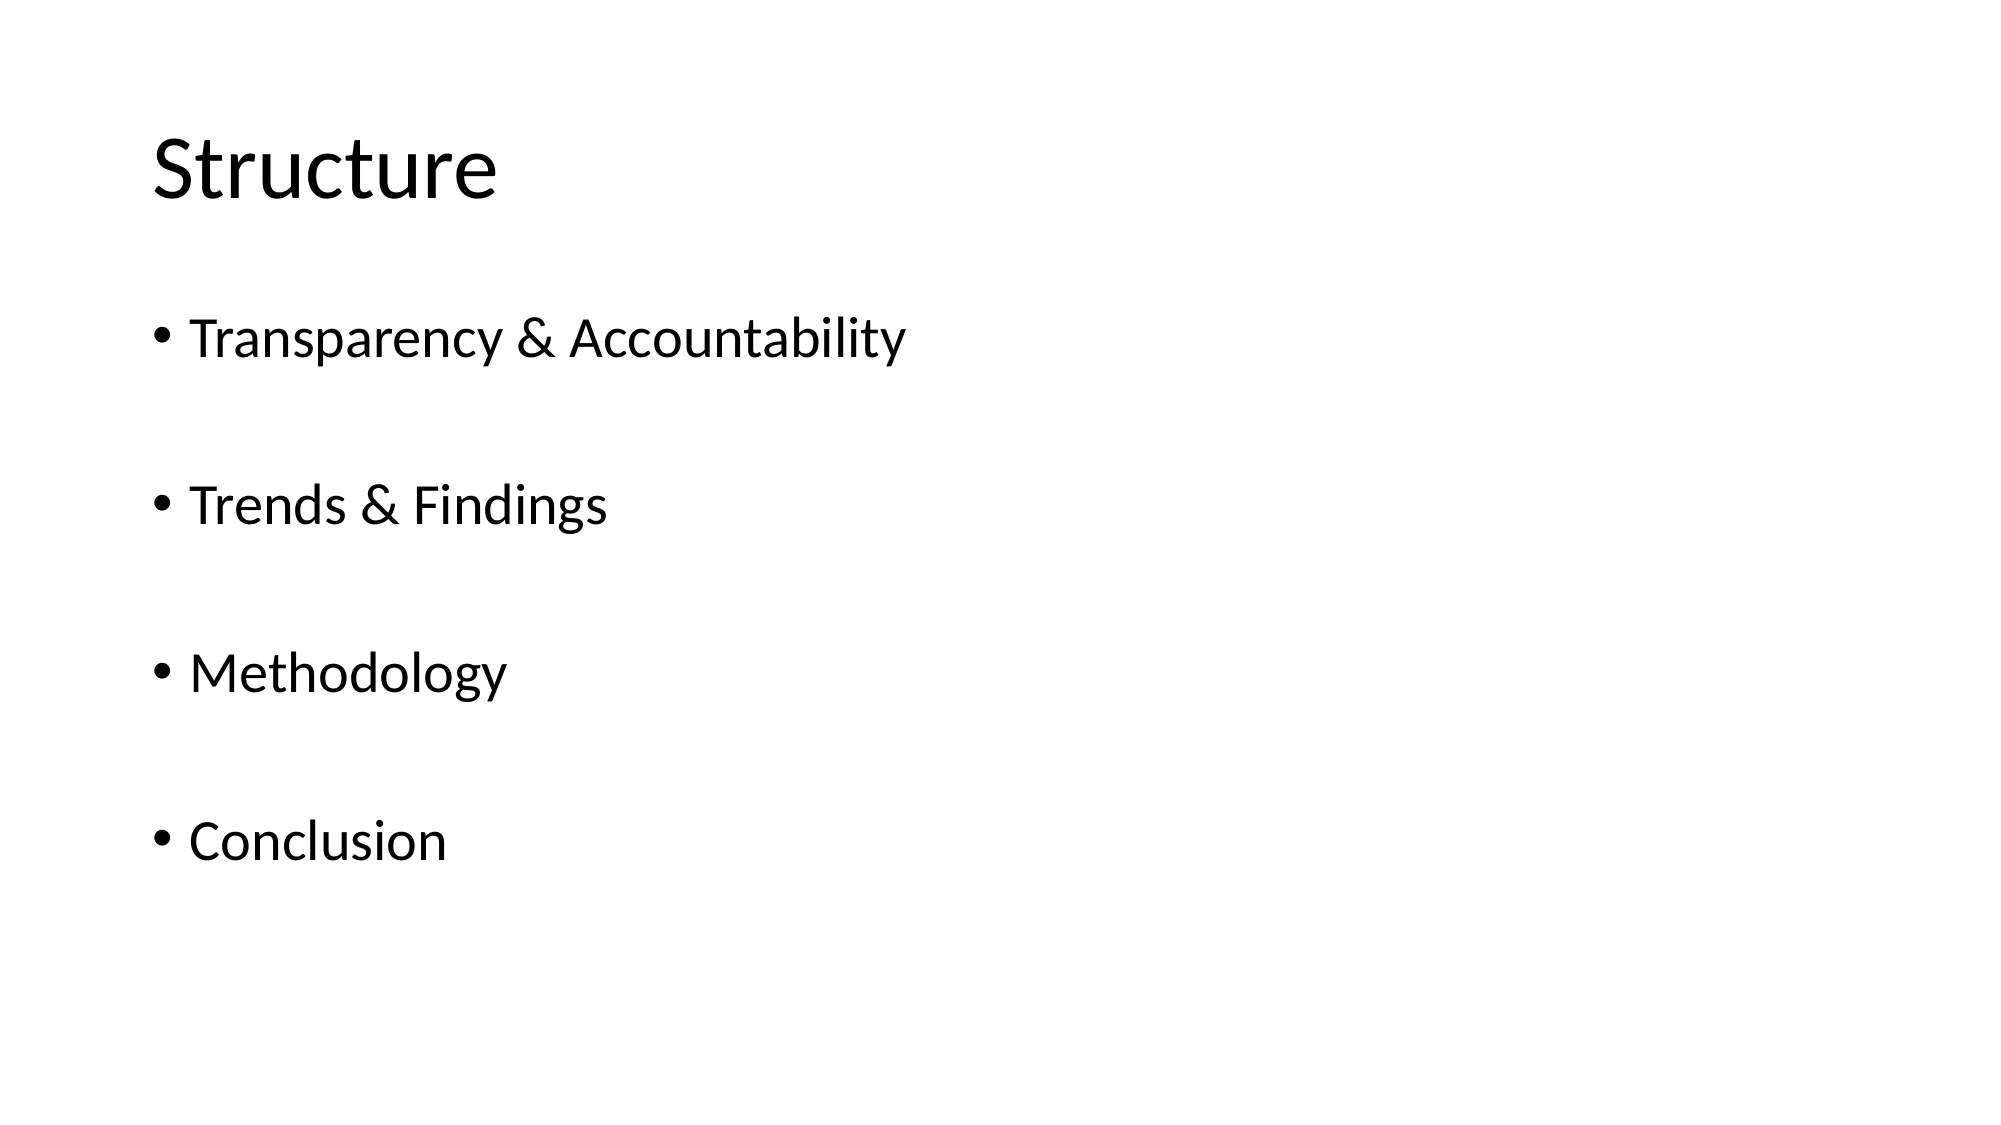

# Structure
Transparency & Accountability

Trends & Findings

Methodology

Conclusion